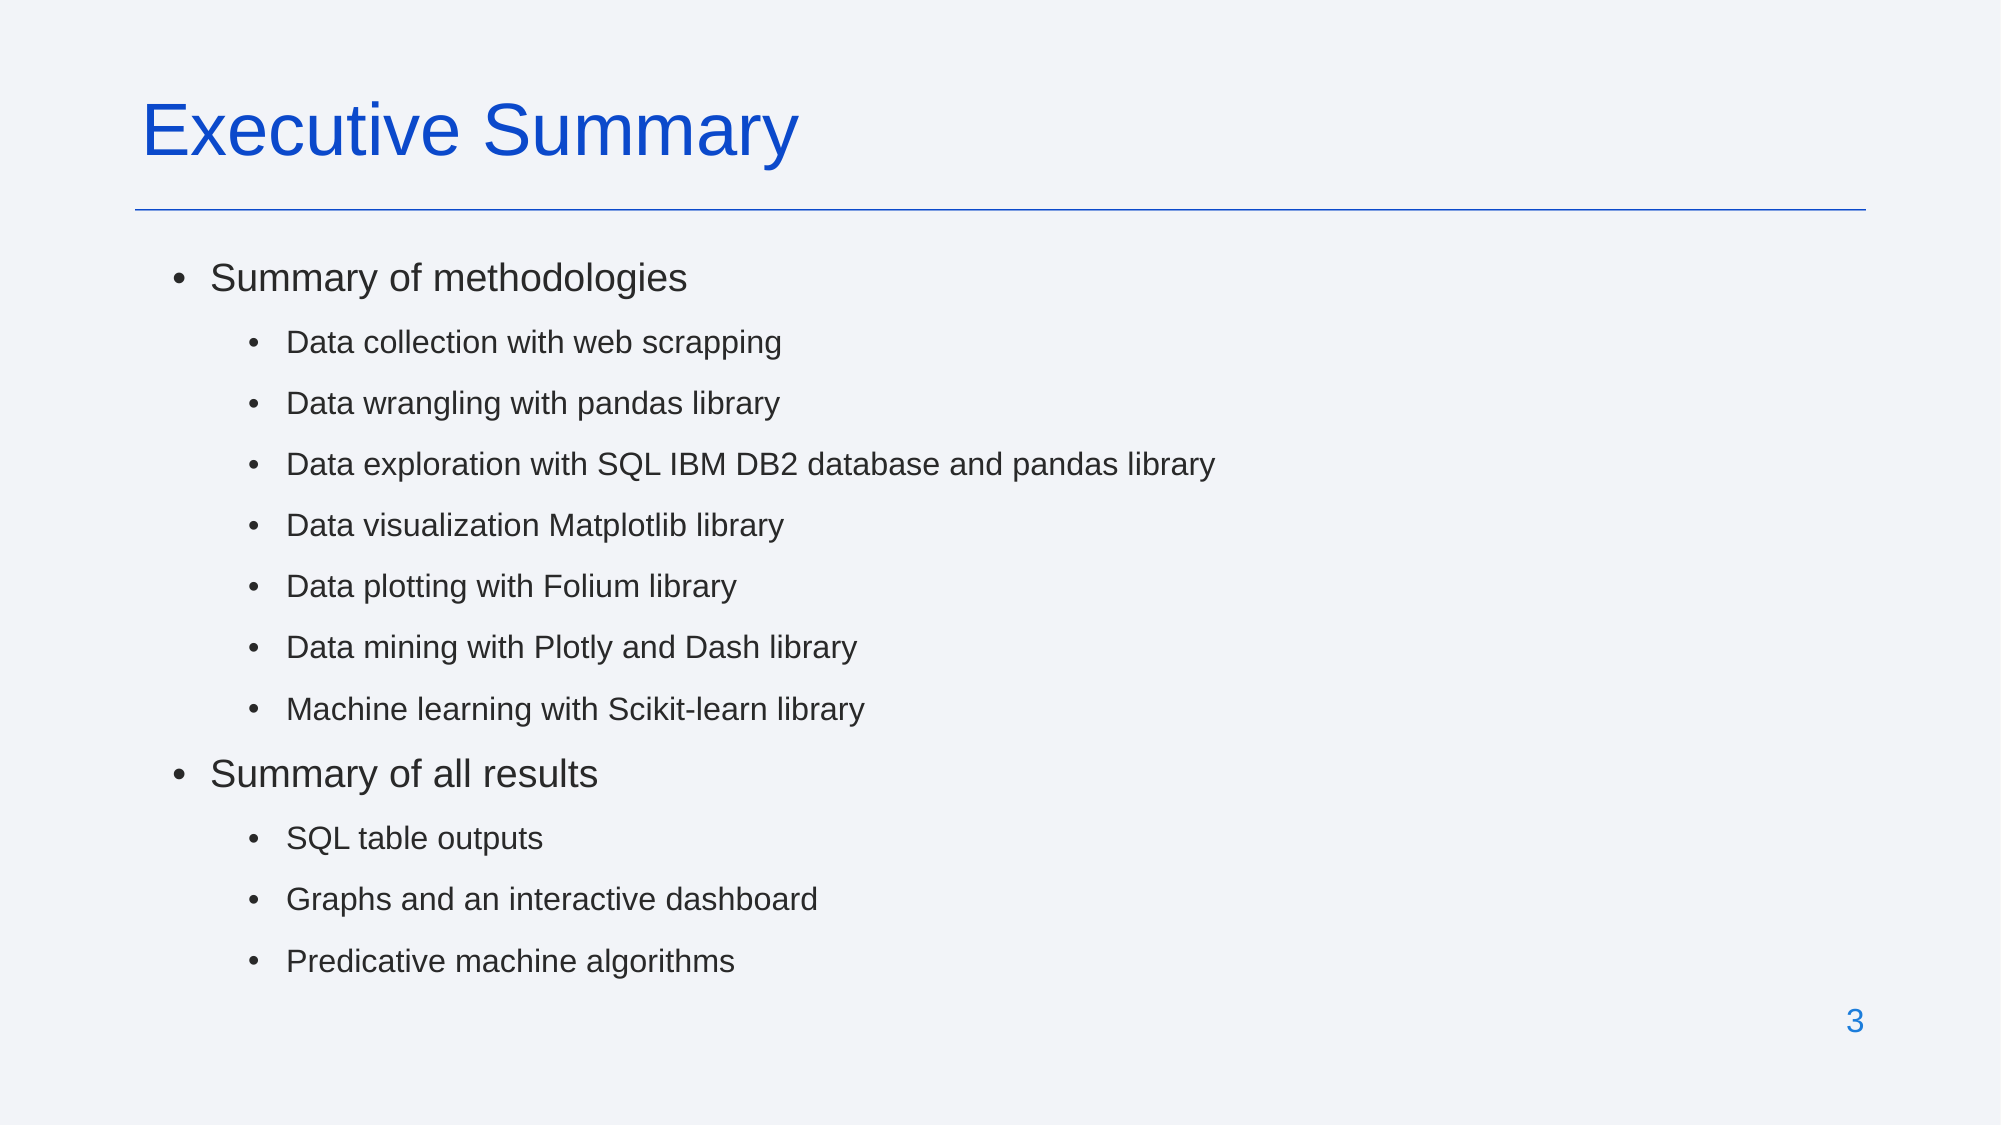

Executive Summary
Summary of methodologies
Data collection with web scrapping
Data wrangling with pandas library
Data exploration with SQL IBM DB2 database and pandas library
Data visualization Matplotlib library
Data plotting with Folium library
Data mining with Plotly and Dash library
Machine learning with Scikit-learn library
Summary of all results
SQL table outputs
Graphs and an interactive dashboard
Predicative machine algorithms

3